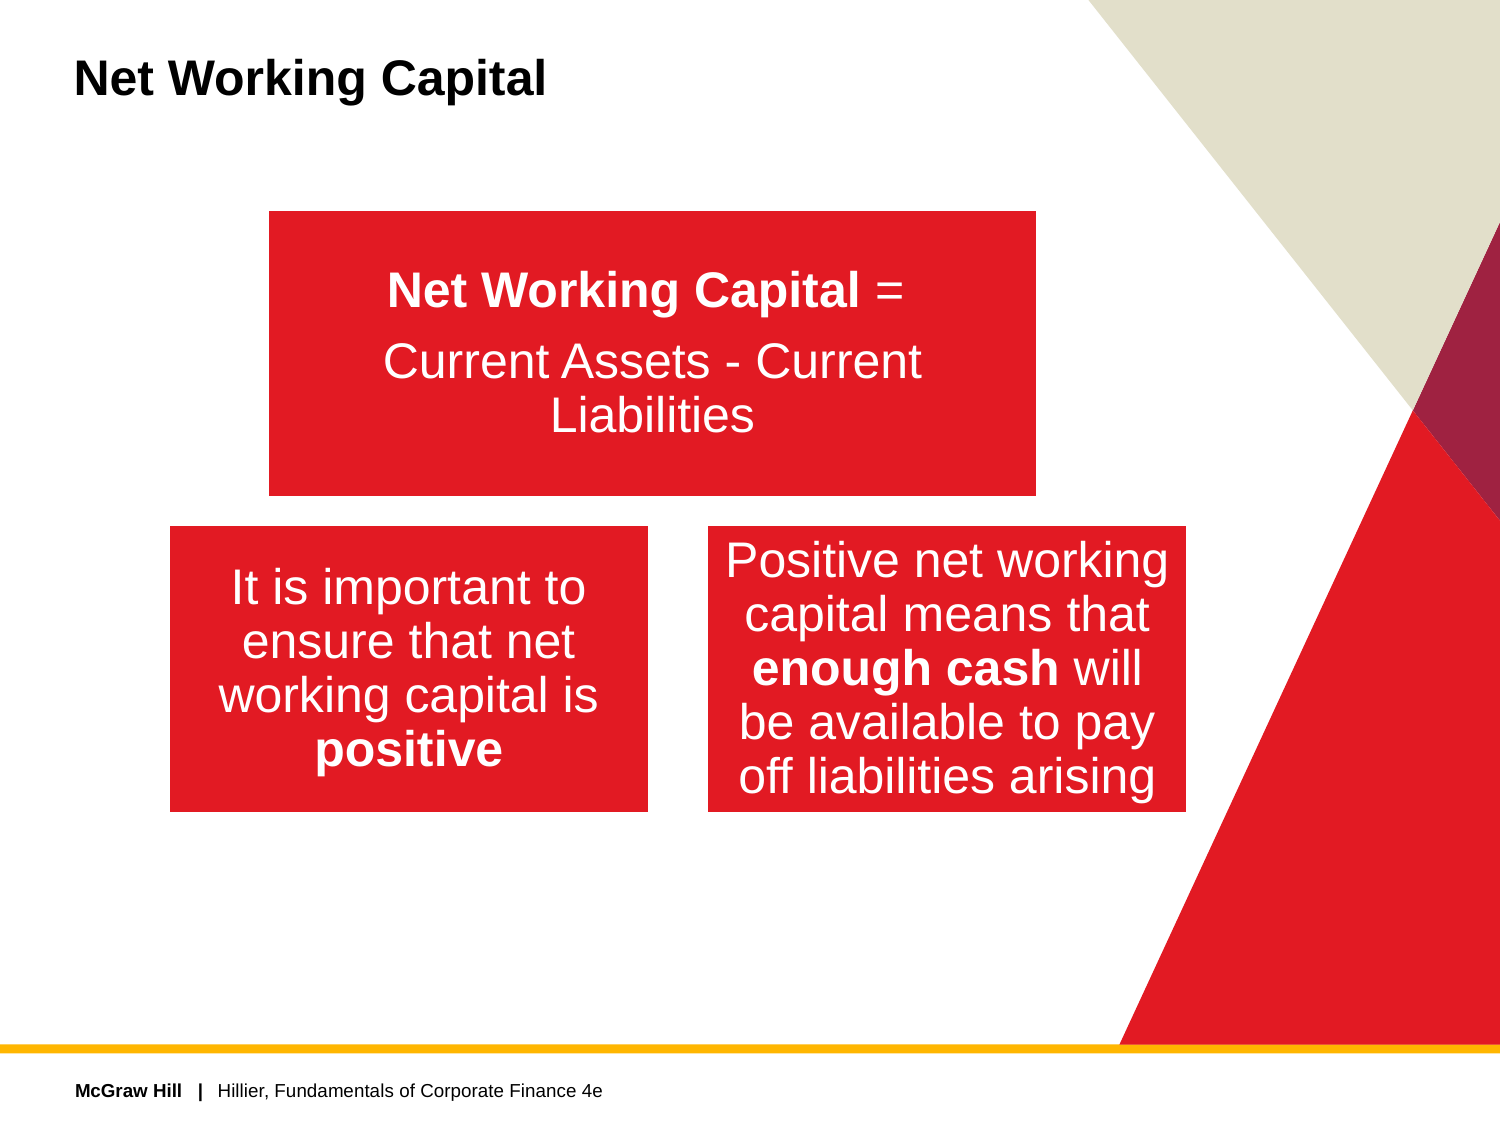

# Net Working Capital
Net Working Capital =
Current Assets - Current Liabilities
It is important to ensure that net working capital is positive
Positive net working capital means that enough cash will be available to pay off liabilities arising
Hillier, Fundamentals of Corporate Finance 4e